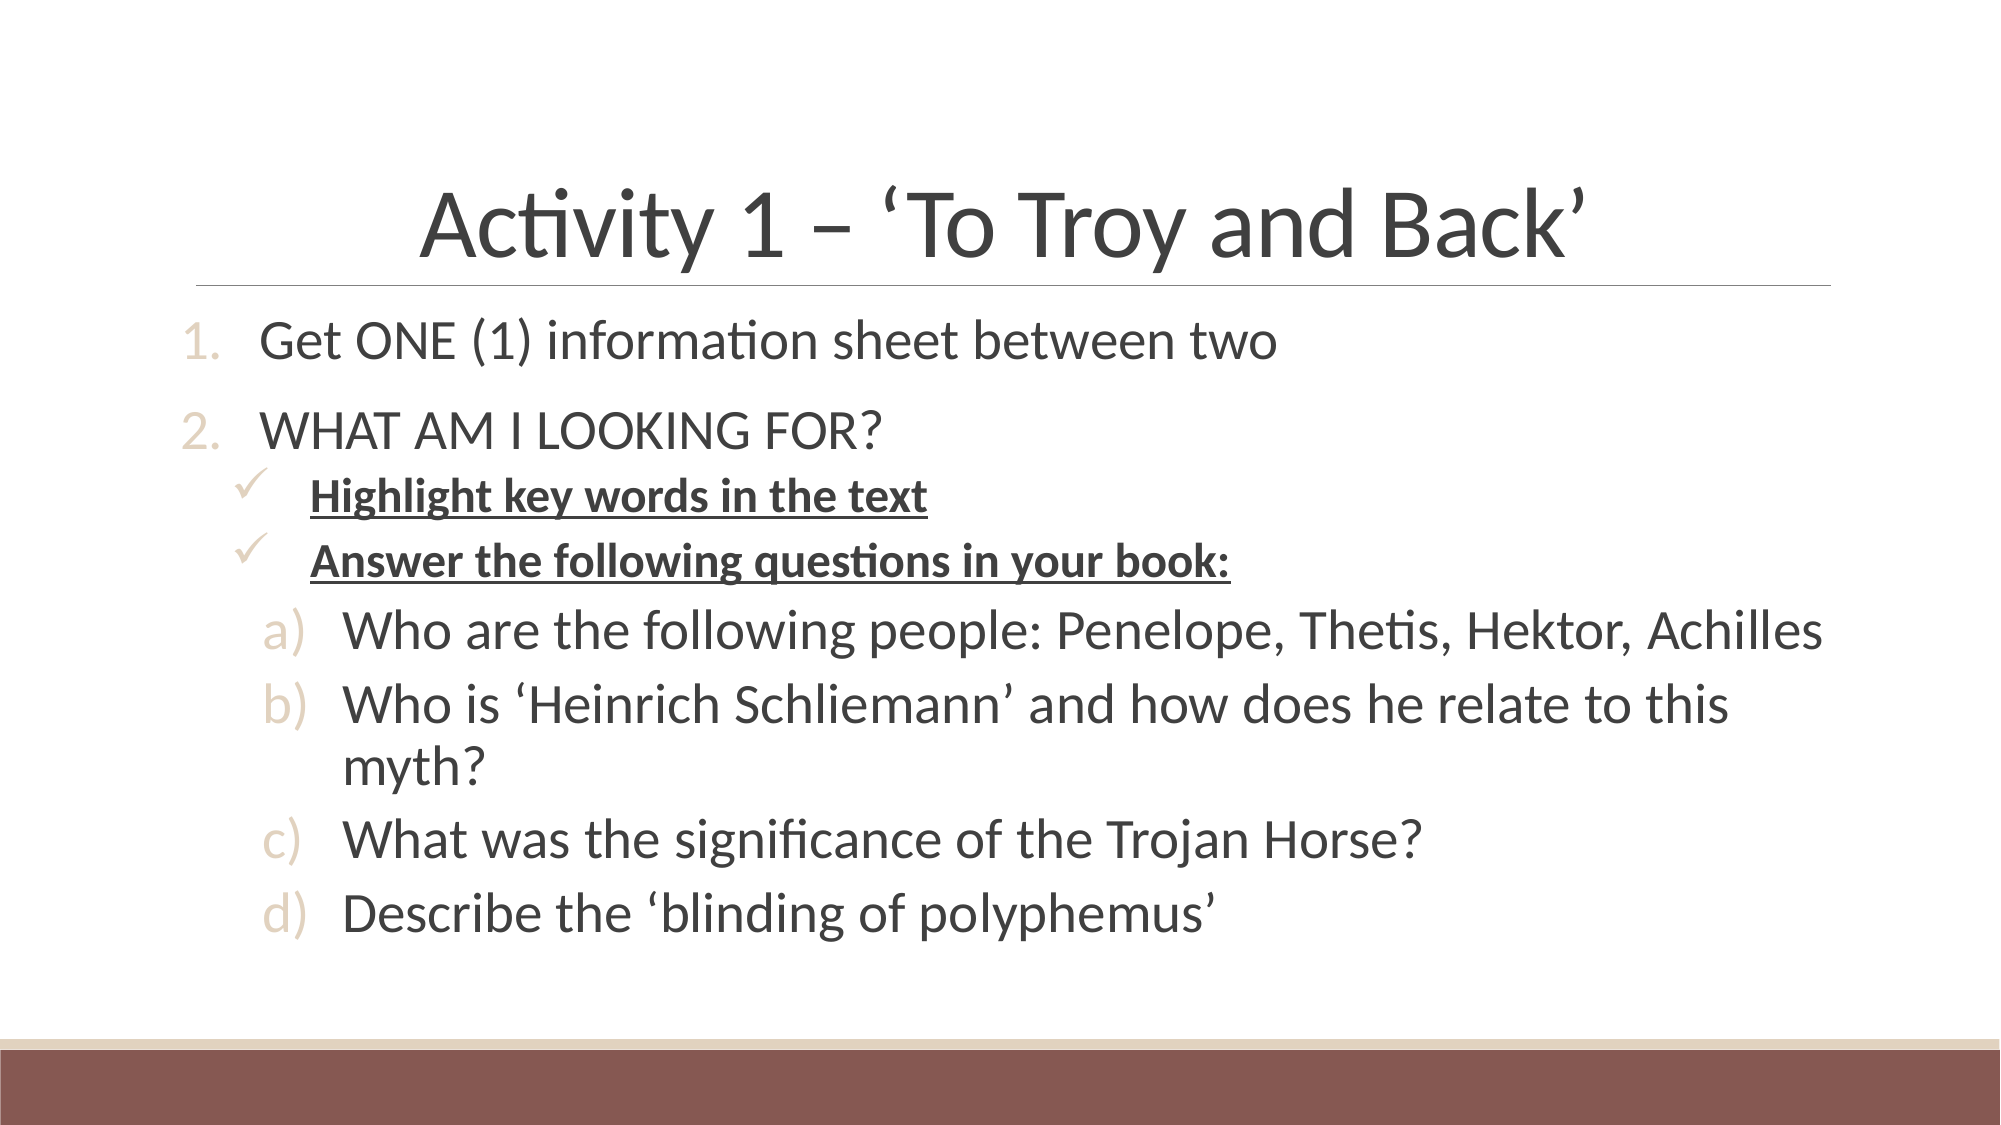

# Activity 1 – ‘To Troy and Back’
Get ONE (1) information sheet between two
WHAT AM I LOOKING FOR?
Highlight key words in the text
Answer the following questions in your book:
Who are the following people: Penelope, Thetis, Hektor, Achilles
Who is ‘Heinrich Schliemann’ and how does he relate to this myth?
What was the significance of the Trojan Horse?
Describe the ‘blinding of polyphemus’